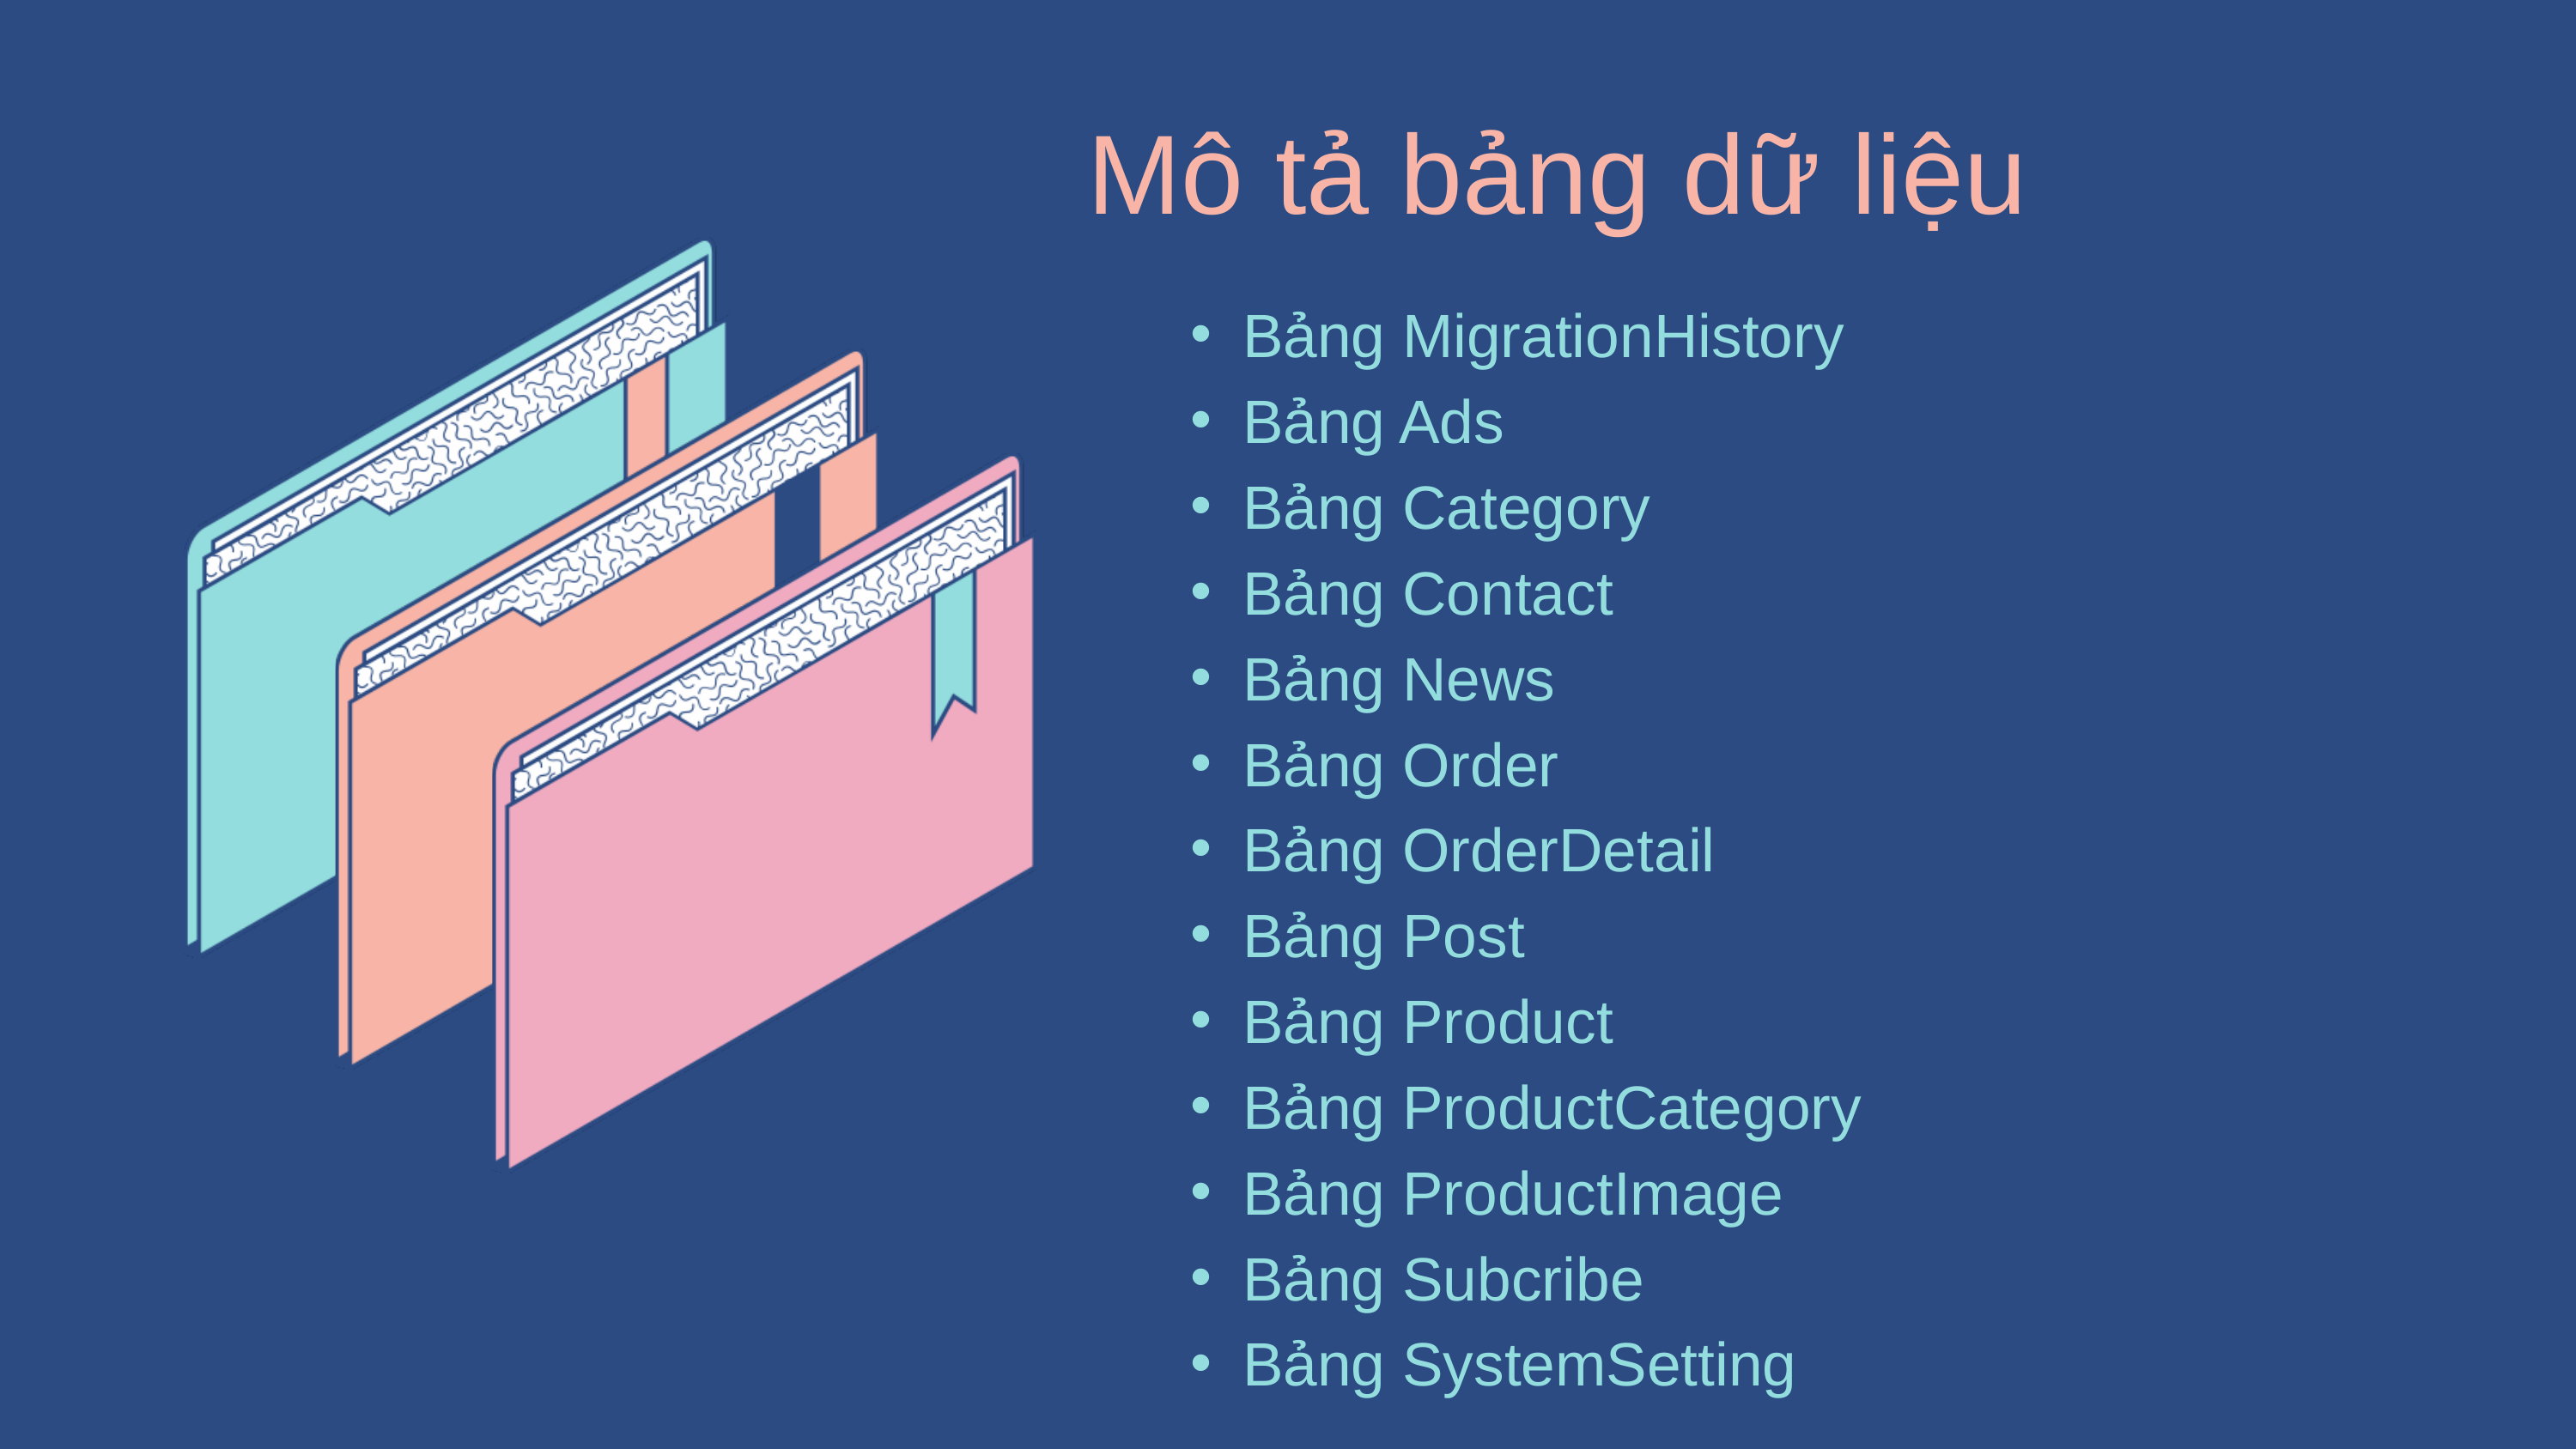

Mô tả bảng dữ liệu

Bảng MigrationHistory
Bảng Ads
Bảng Category
Bảng Contact
Bảng News
Bảng Order
Bảng OrderDetail
Bảng Post
Bảng Product
Bảng ProductCategory
Bảng ProductImage
Bảng Subcribe
Bảng SystemSetting